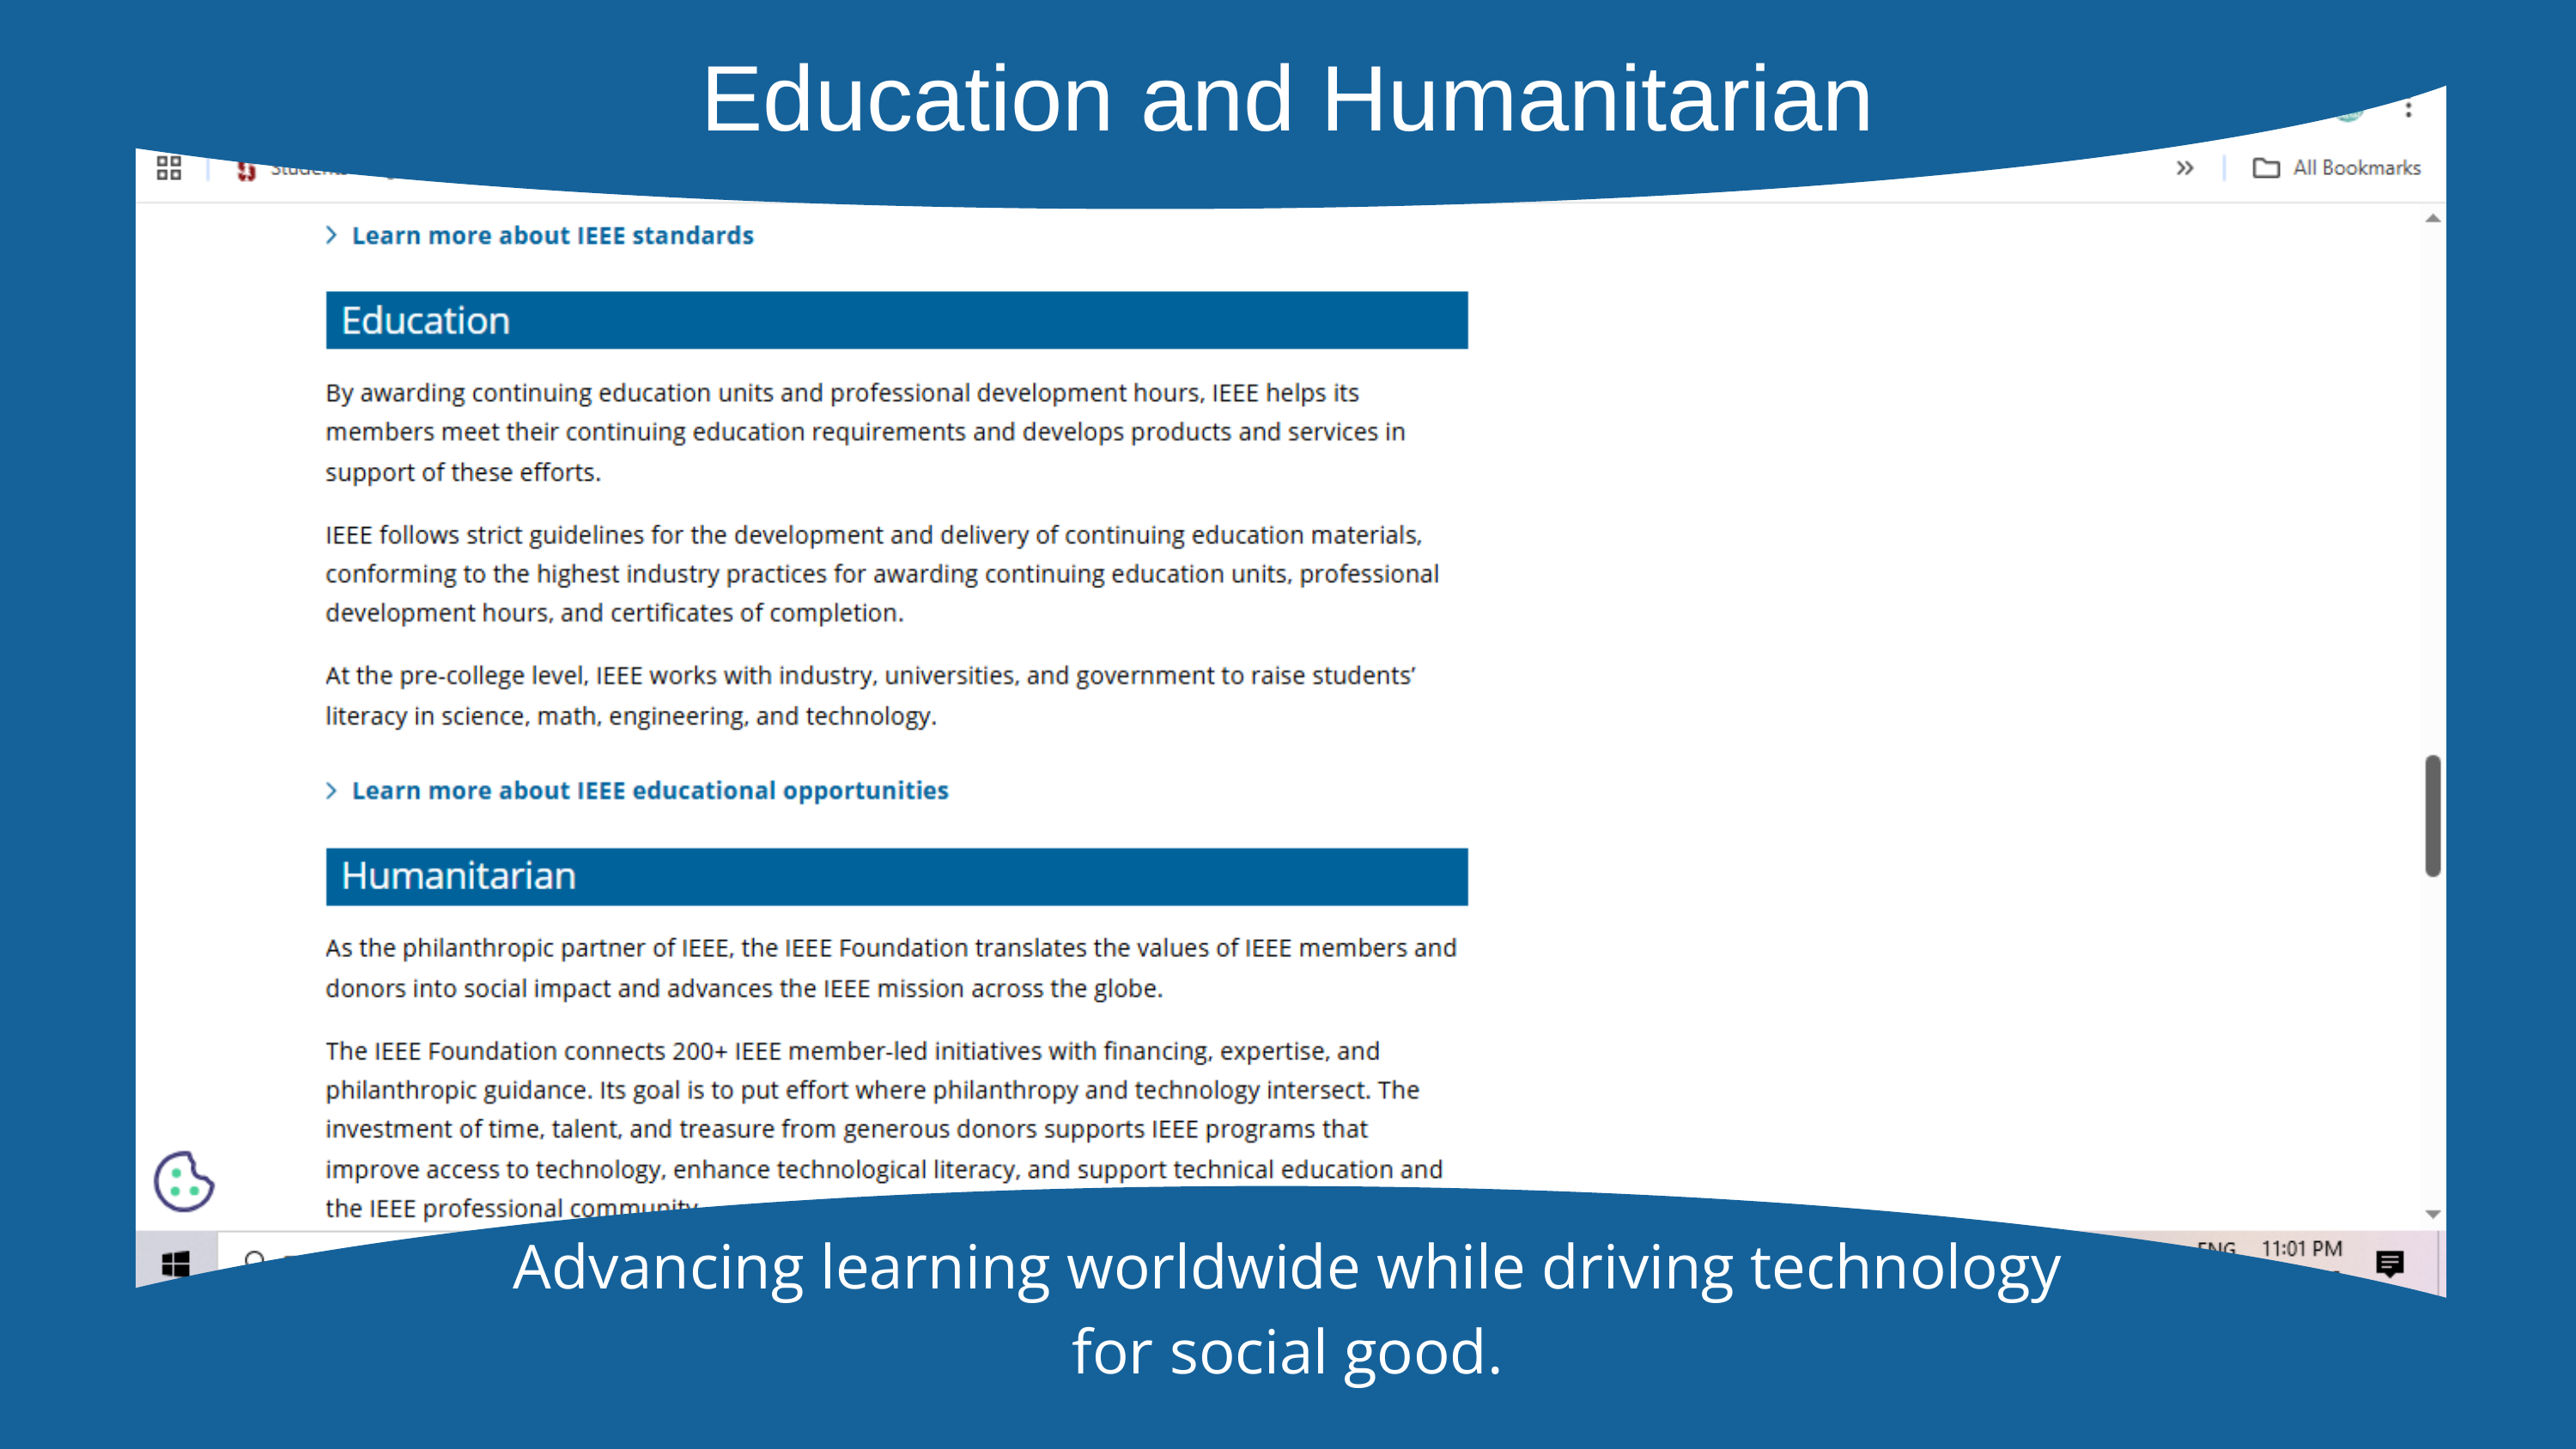

Education and Humanitarian

Advancing learning worldwide while driving technology for social good.